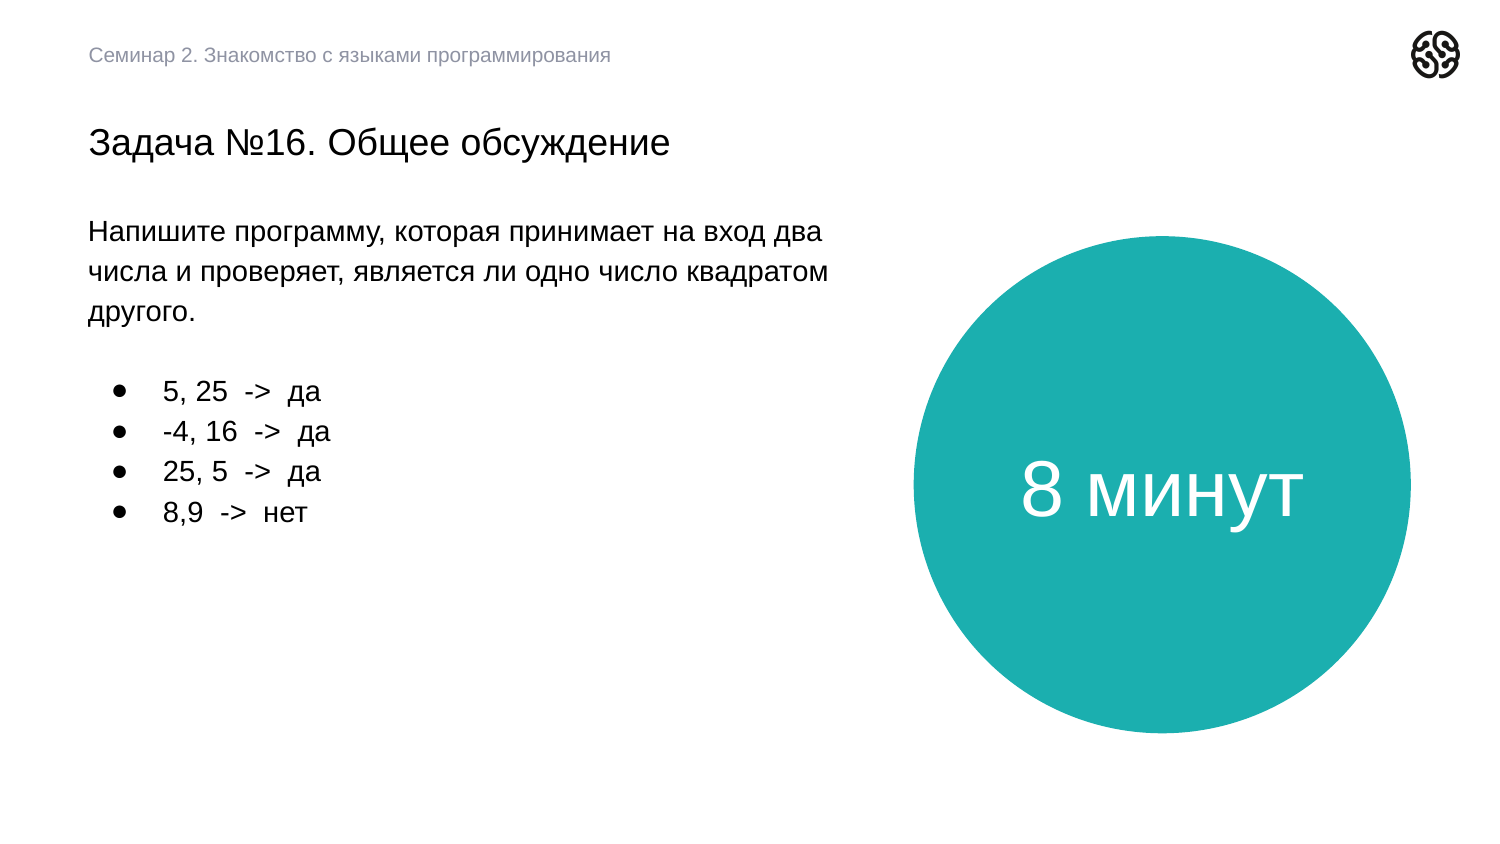

Семинар 2. Знакомство с языками программирования
Задача №16. Общее обсуждение

Напишите программу, которая принимает на вход два числа и проверяет, является ли одно число квадратом другого.

5, 25  ->  да
-4, 16  ->  да
25, 5  ->  да
8,9  ->  нет

8 минут